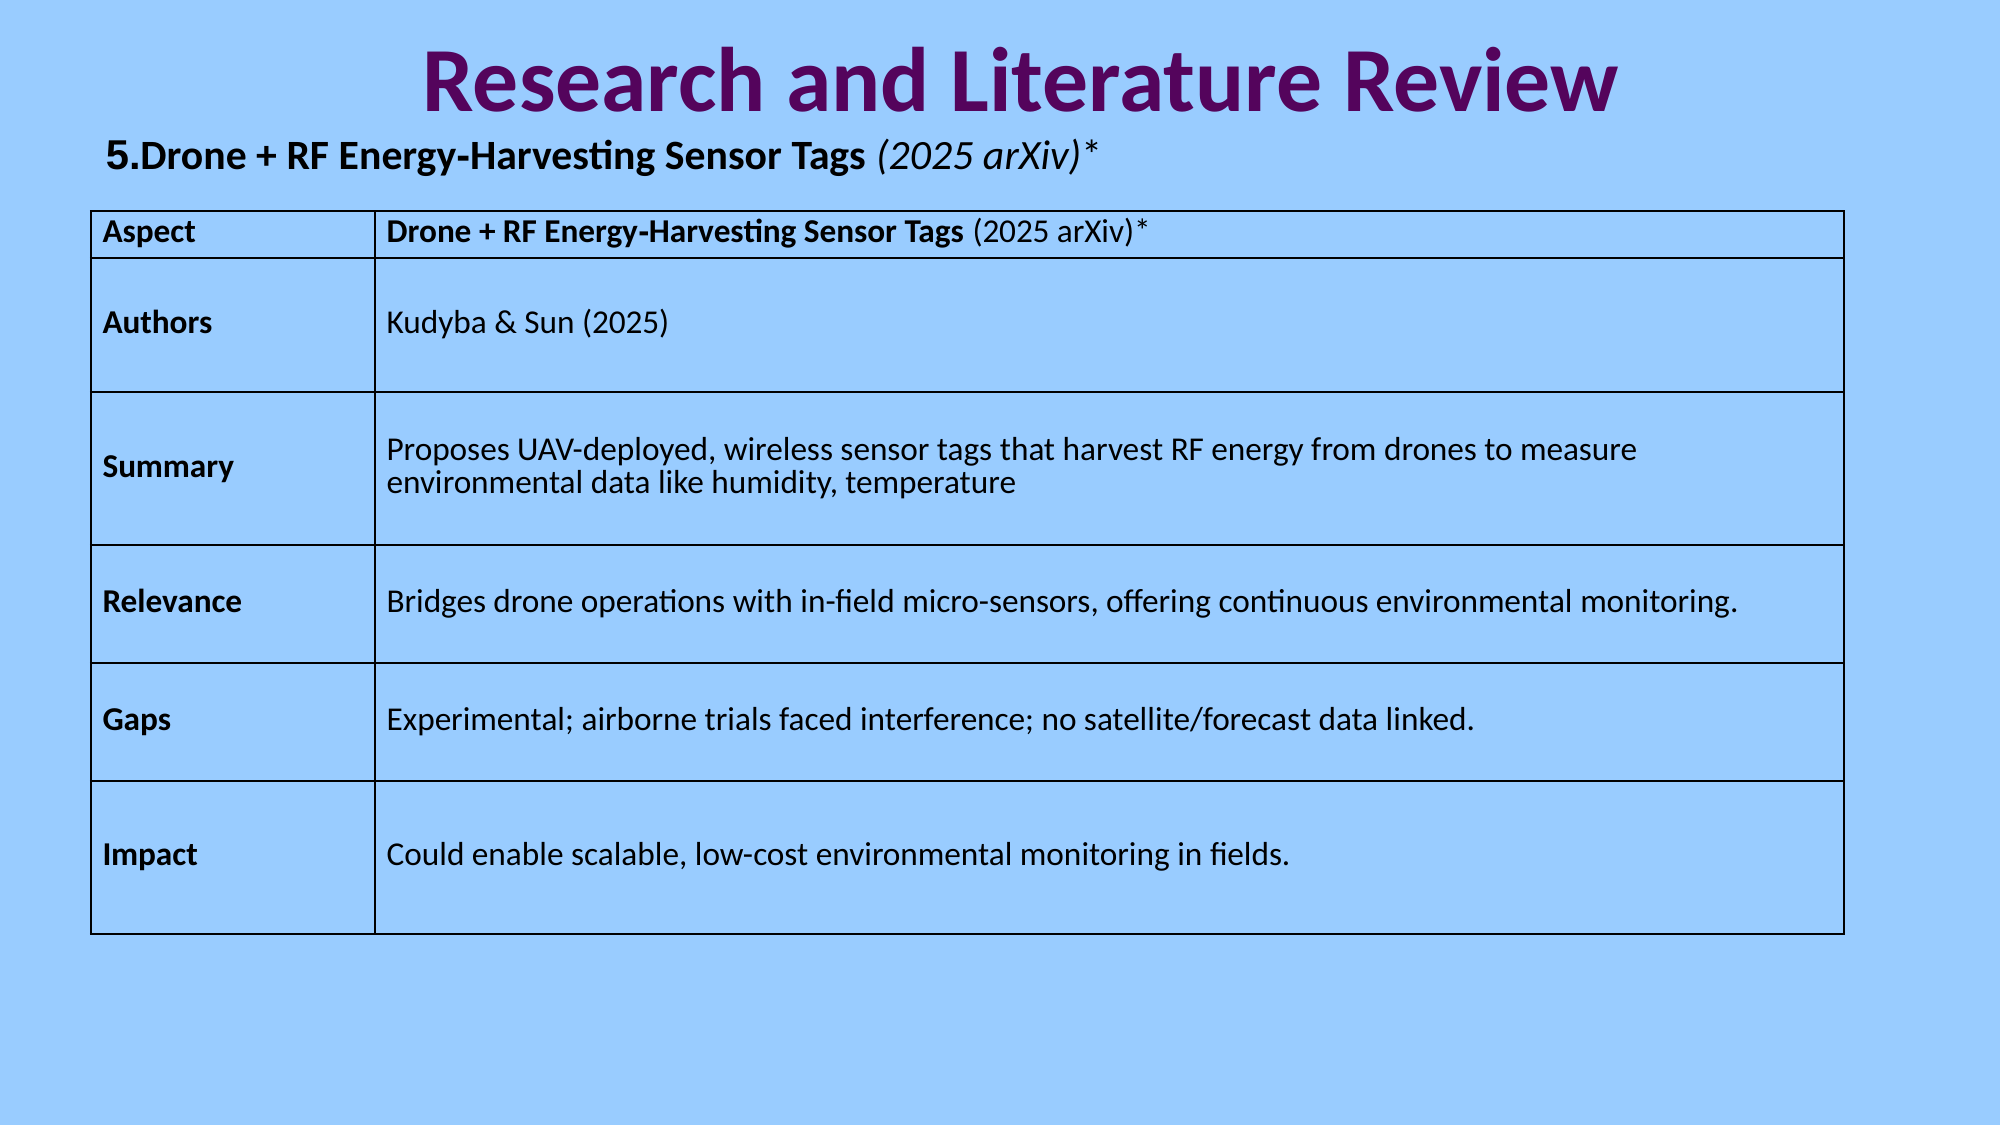

# Research and Literature Review
5.Drone + RF Energy‑Harvesting Sensor Tags (2025 arXiv)*

| Aspect | Drone + RF Energy‑Harvesting Sensor Tags (2025 arXiv)\* |
| --- | --- |
| Authors | Kudyba & Sun (2025) |
| Summary | Proposes UAV-deployed, wireless sensor tags that harvest RF energy from drones to measure environmental data like humidity, temperature |
| Relevance | Bridges drone operations with in-field micro-sensors, offering continuous environmental monitoring. |
| Gaps | Experimental; airborne trials faced interference; no satellite/forecast data linked. |
| Impact | Could enable scalable, low-cost environmental monitoring in fields. |